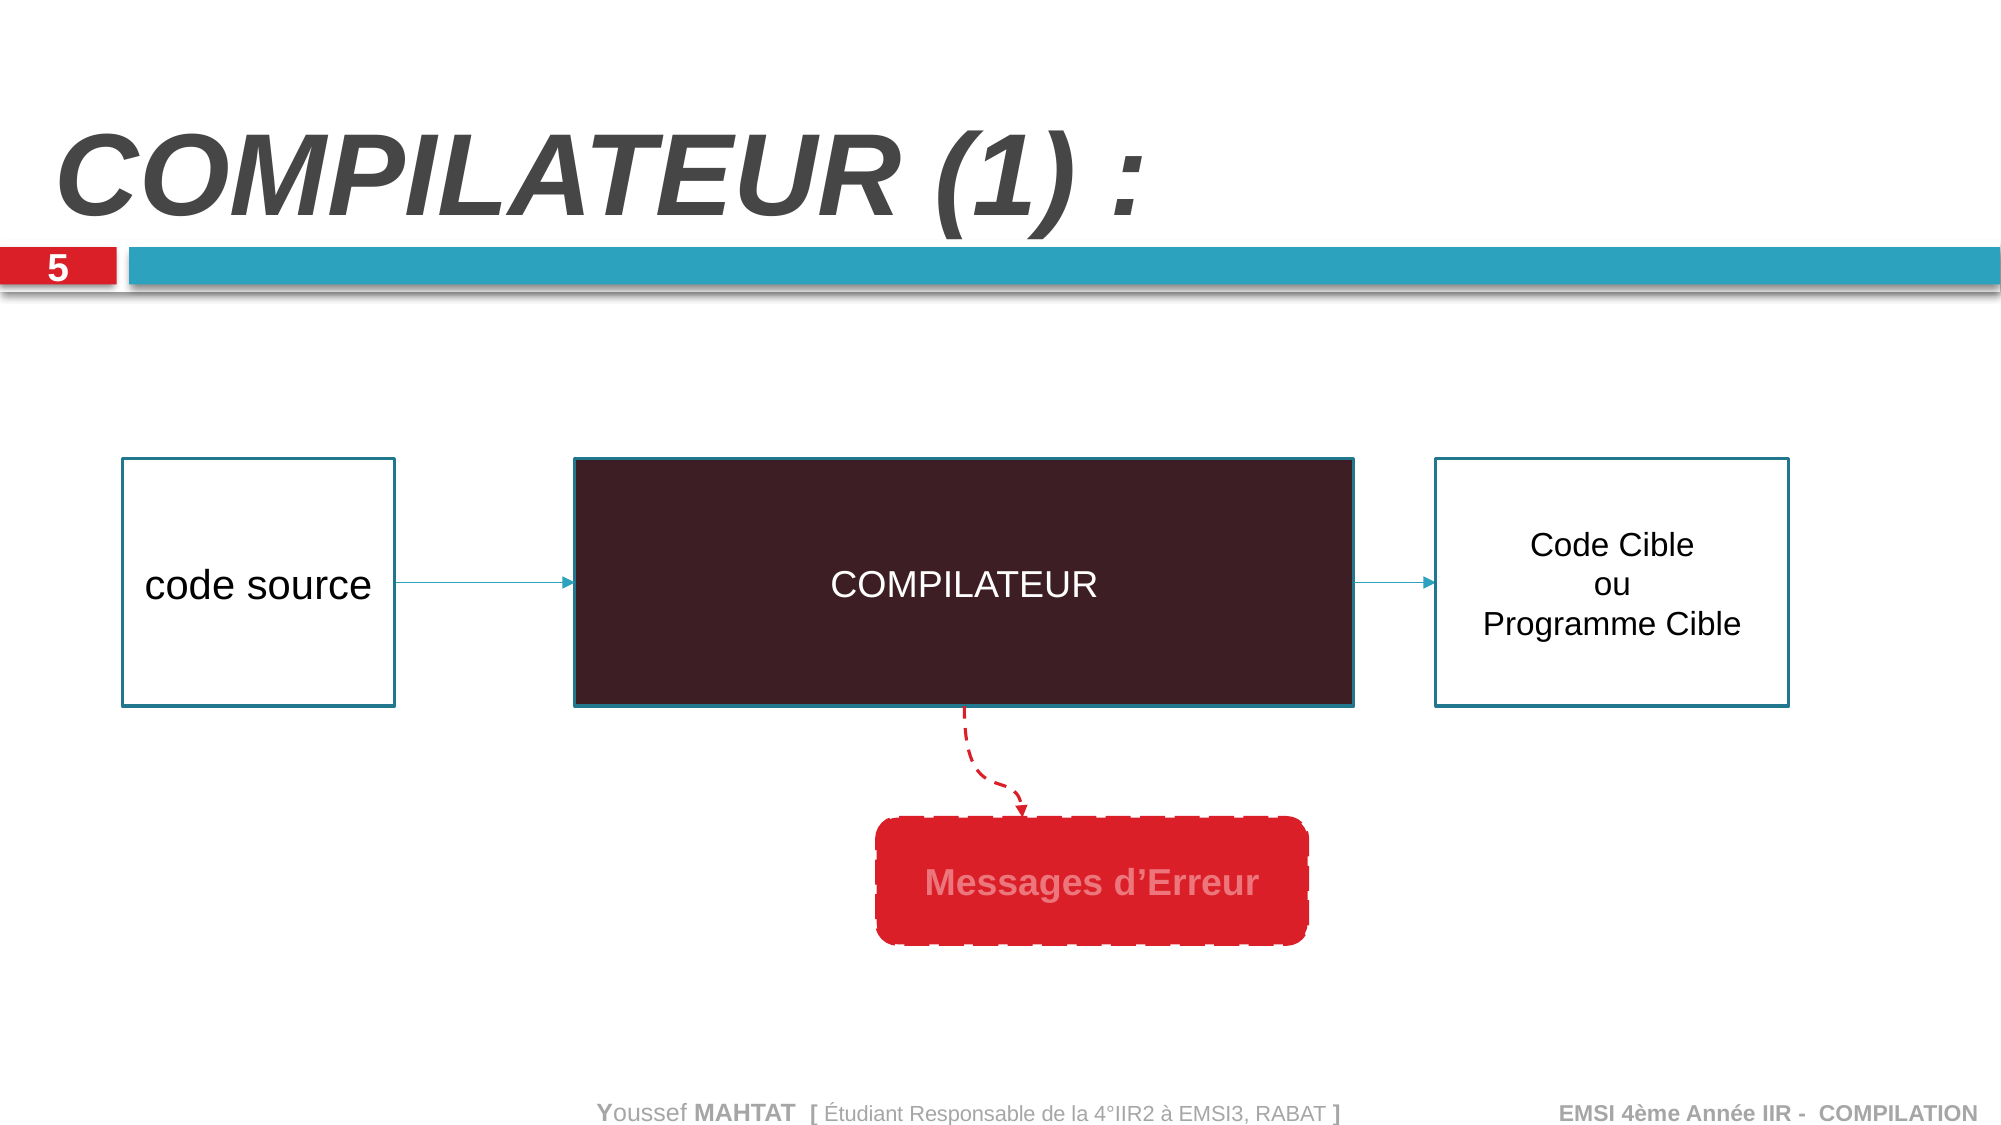

# COMPILATEUR (1) :
5
code source
COMPILATEUR
Code Cible
ou
Programme Cible
Messages d’Erreur